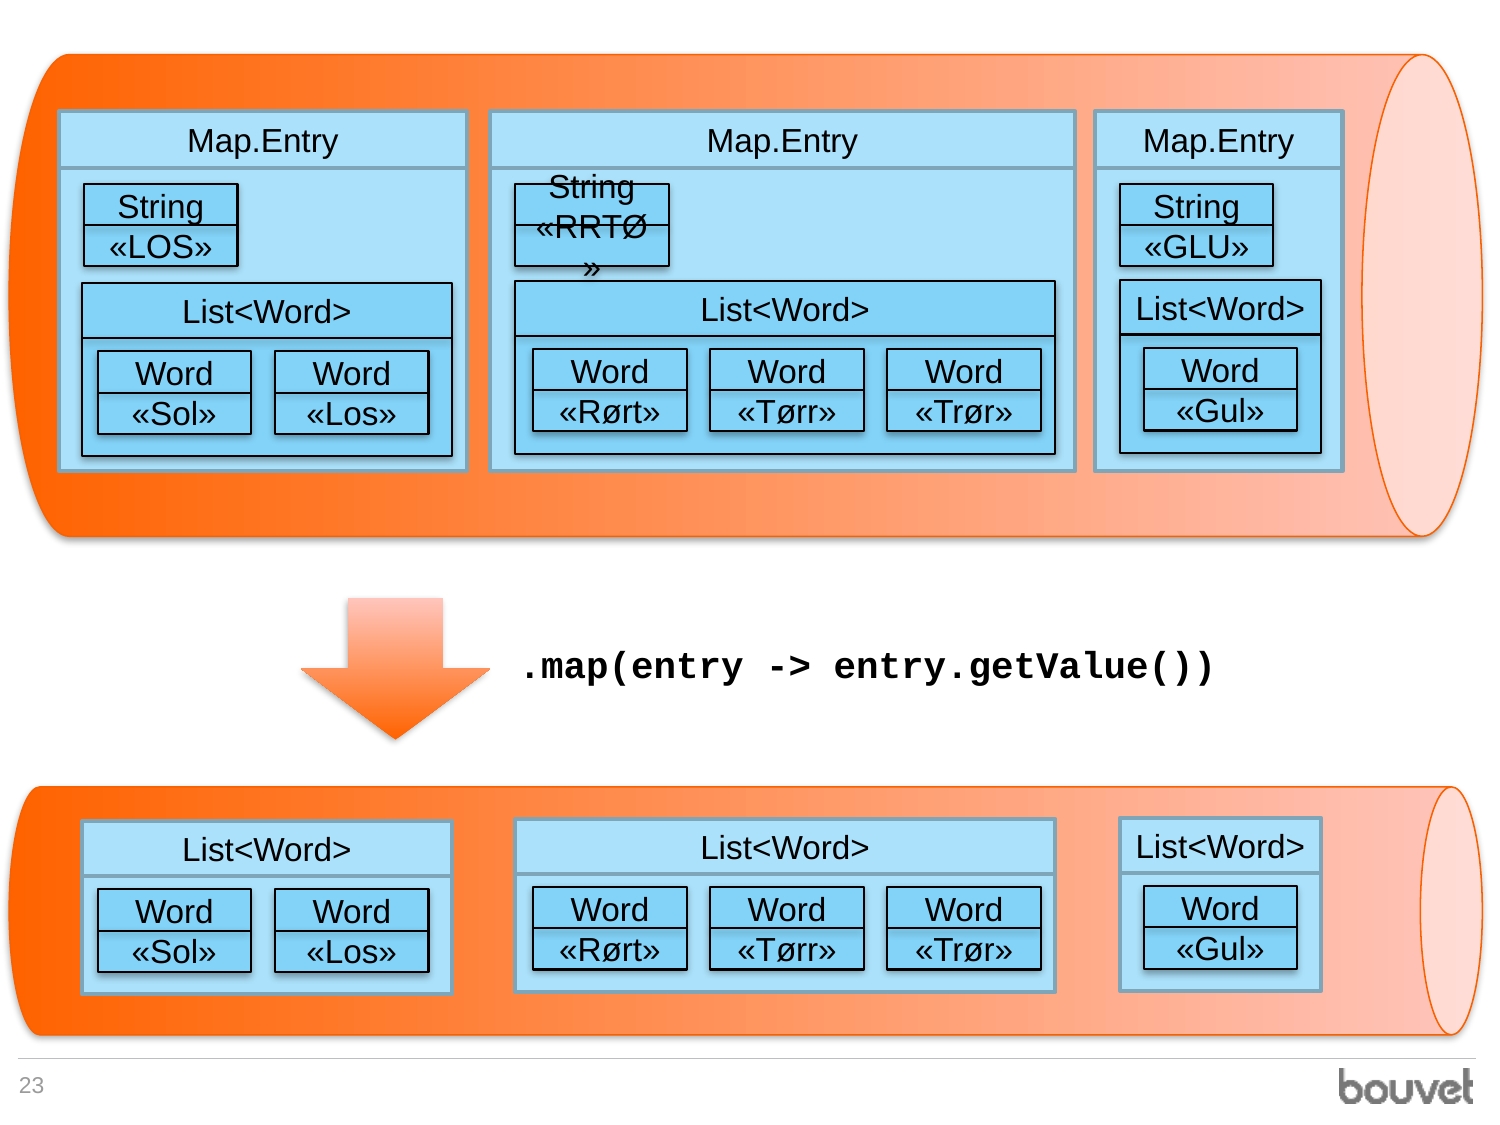

Map.Entry
Map.Entry
Map.Entry

String
«LOS»
String
«RRTØ»
String
«GLU»
List<Word>
List<Word>
List<Word>
Word
«Gul»
Word
«Rørt»
Word
«Tørr»
Word
«Trør»
Word
«Sol»
Word
«Los»

.map(entry -> entry.getValue())
List<Word>
List<Word>
List<Word>
Word
«Gul»
Word
«Rørt»
Word
«Tørr»
Word
«Trør»
Word
«Sol»
Word
«Los»
23